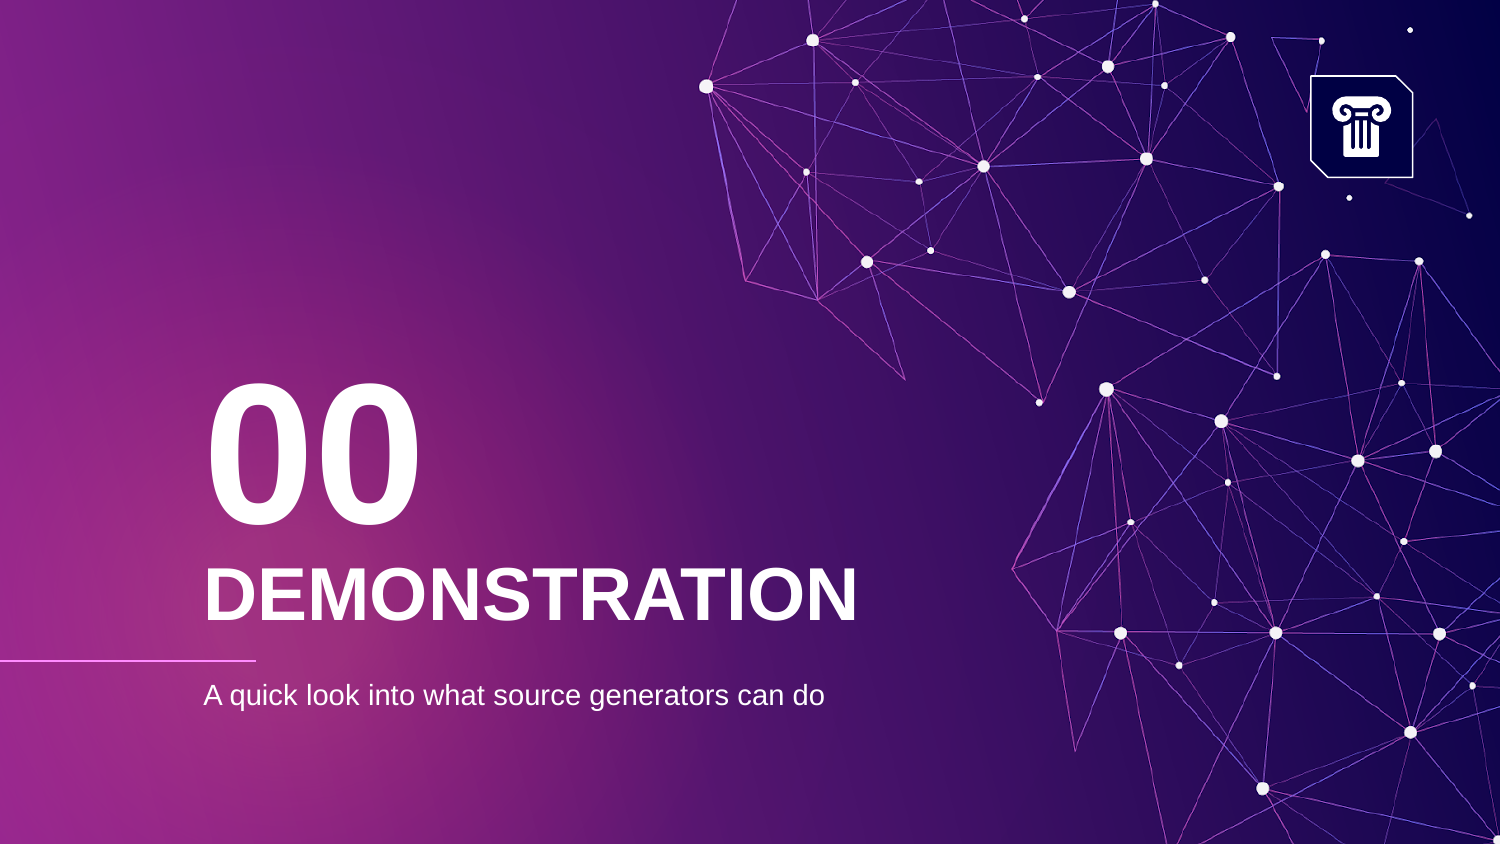

00
# DEMONSTRATION
A quick look into what source generators can do